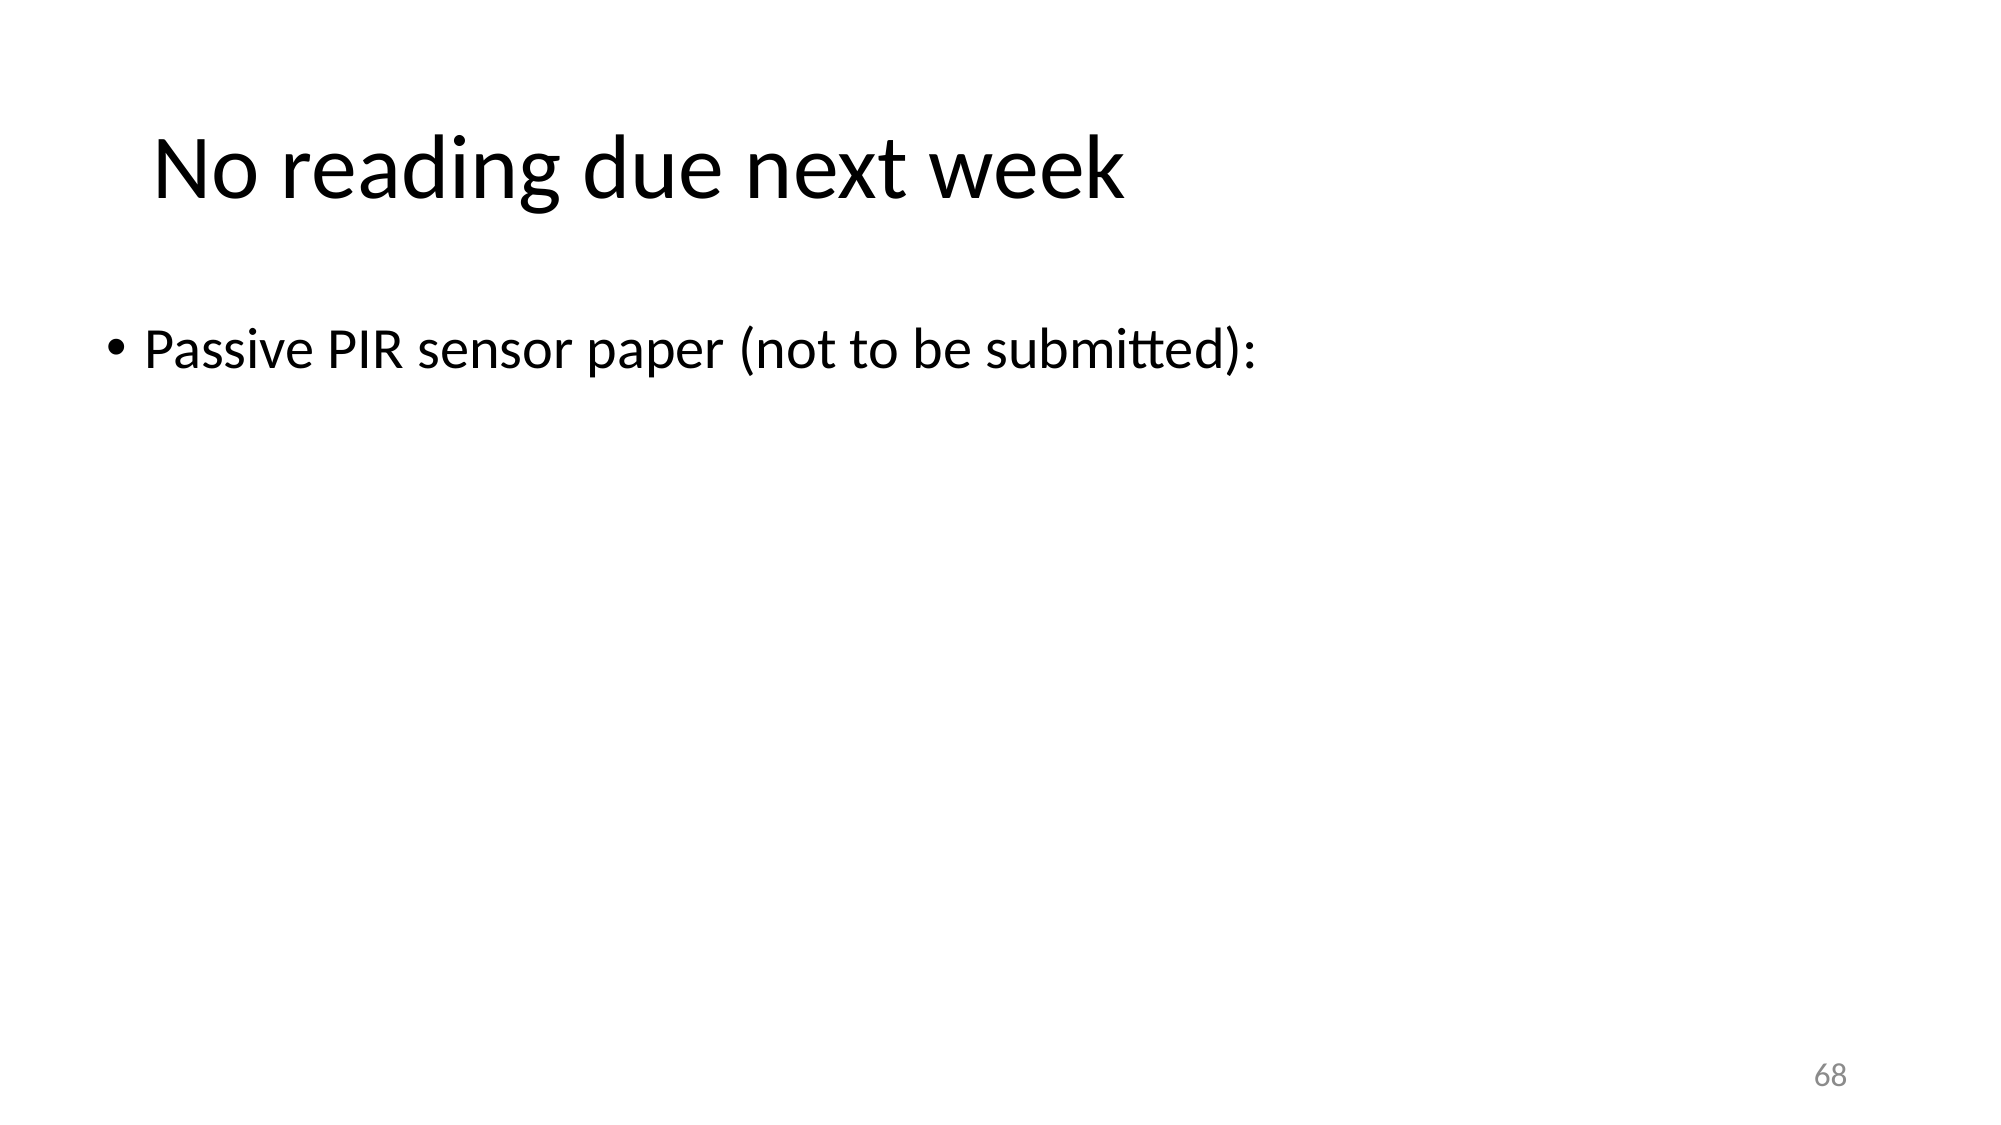

# No reading due next week
Passive PIR sensor paper (not to be submitted):

68